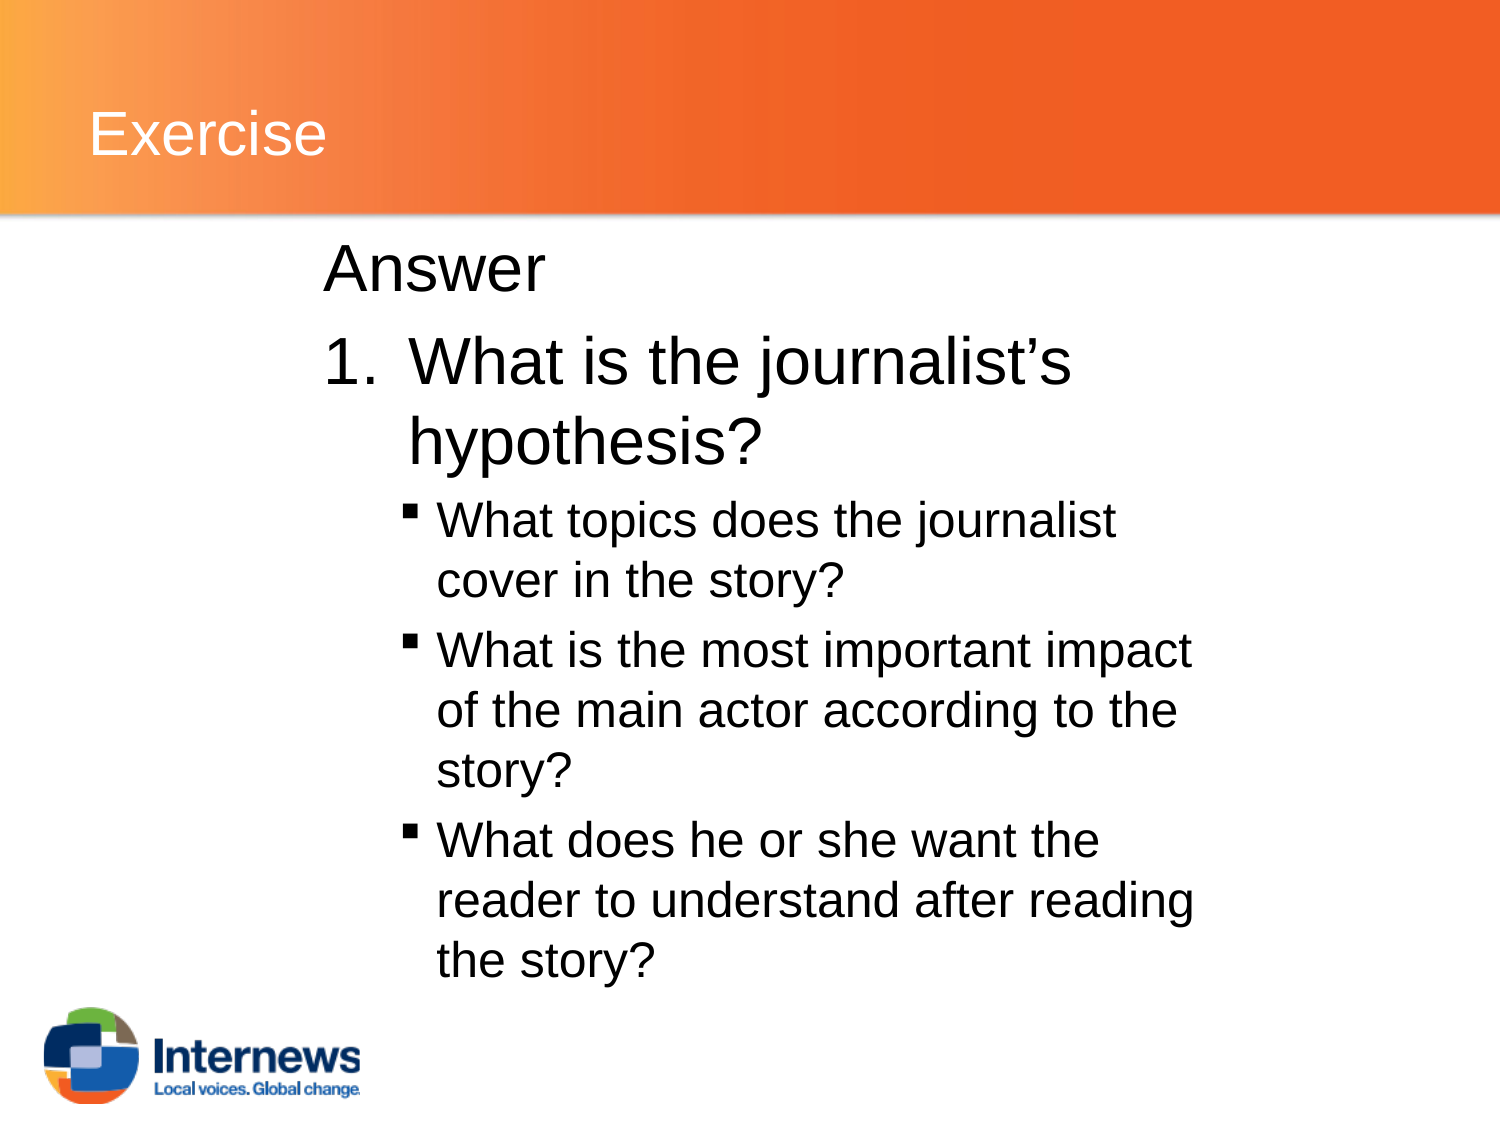

# Exercise
Answer
What is the journalist’s hypothesis?
What topics does the journalist cover in the story?
What is the most important impact of the main actor according to the story?
What does he or she want the reader to understand after reading the story?